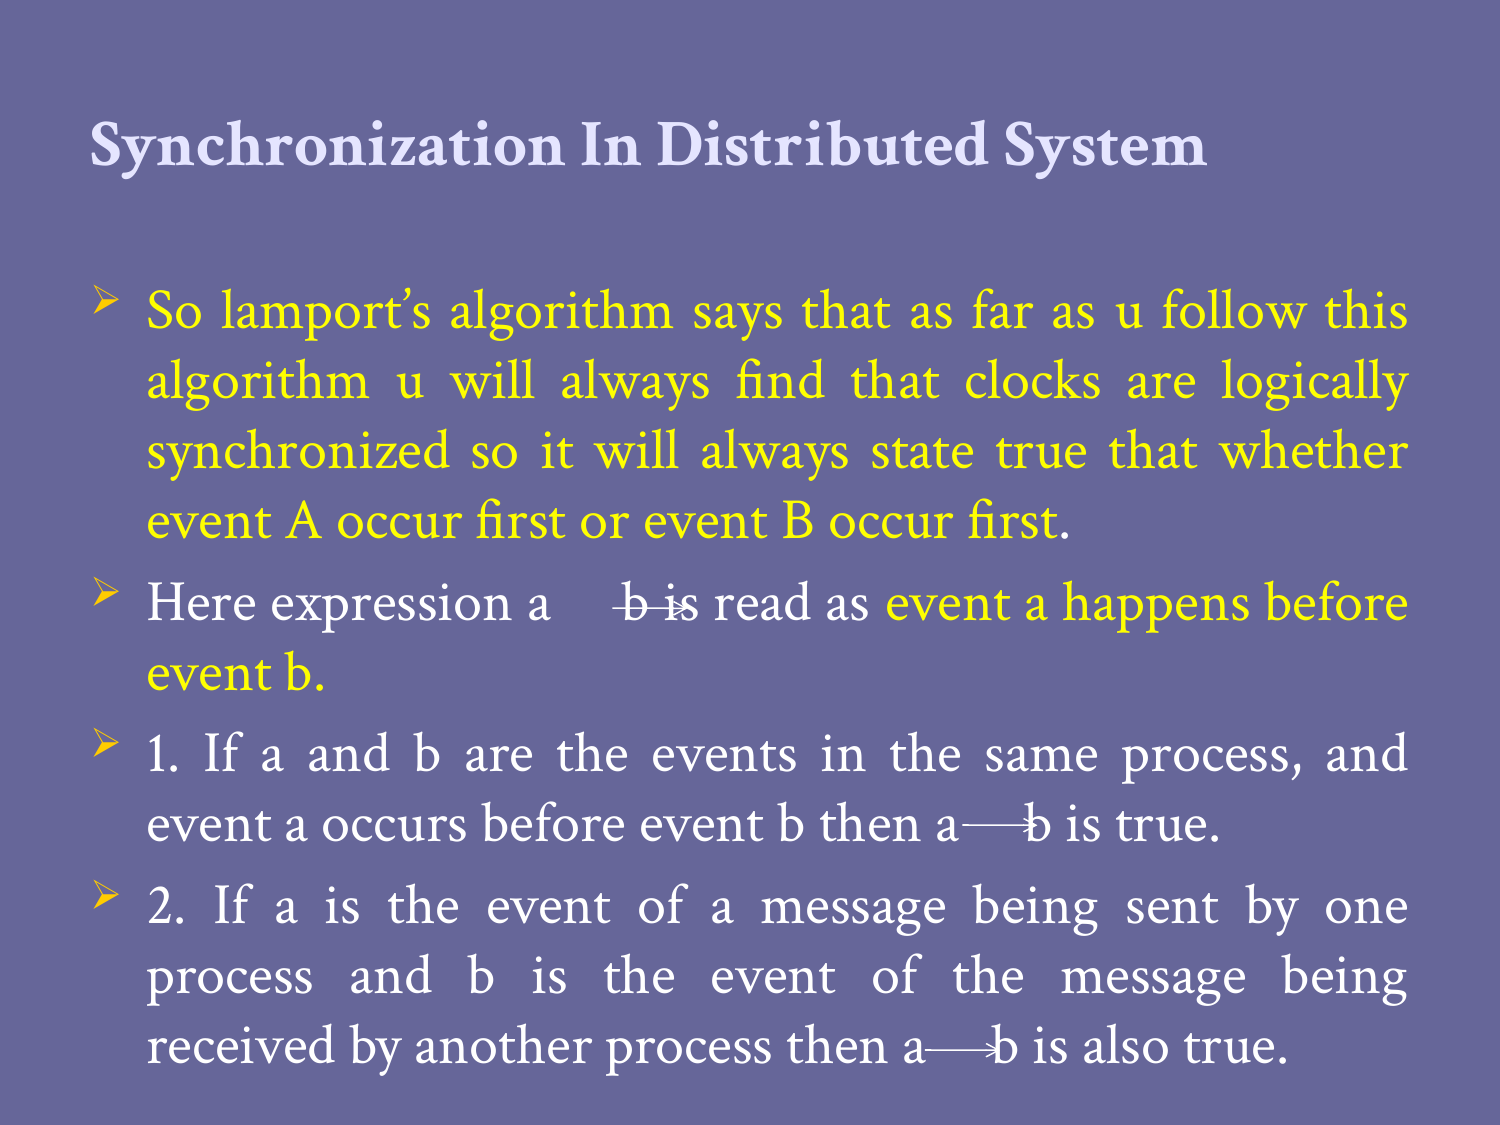

# Synchronization In Distributed System
So lamport’s algorithm says that as far as u follow this algorithm u will always find that clocks are logically synchronized so it will always state true that whether event A occur first or event B occur first.
Here expression a     b is read as event a happens before event b.
1. If a and b are the events in the same process, and event a occurs before event b then a     b is true.
2. If a is the event of a message being sent by one process and b is the event of the message being received by another process then a     b is also true.